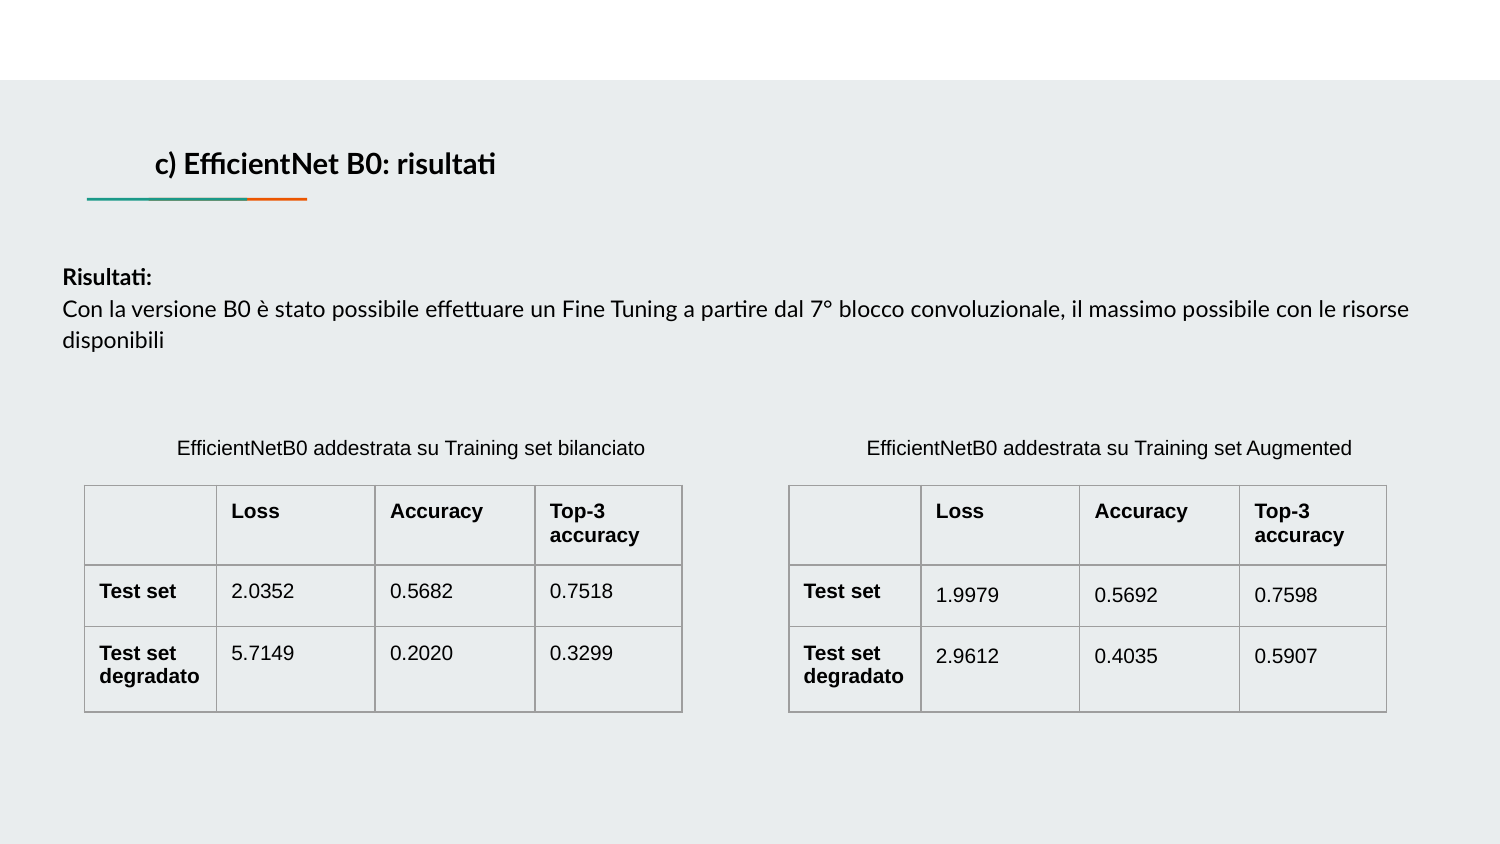

c) EfficientNet B0: risultati
Risultati:
Con la versione B0 è stato possibile effettuare un Fine Tuning a partire dal 7° blocco convoluzionale, il massimo possibile con le risorse disponibili
EfficientNetB0 addestrata su Training set bilanciato
EfficientNetB0 addestrata su Training set Augmented
|  | Loss | Accuracy | Top-3 accuracy |
| --- | --- | --- | --- |
| Test set | 2.0352 | 0.5682 | 0.7518 |
| Test set degradato | 5.7149 | 0.2020 | 0.3299 |
|  | Loss | Accuracy | Top-3 accuracy |
| --- | --- | --- | --- |
| Test set | 1.9979 | 0.5692 | 0.7598 |
| Test set degradato | 2.9612 | 0.4035 | 0.5907 |